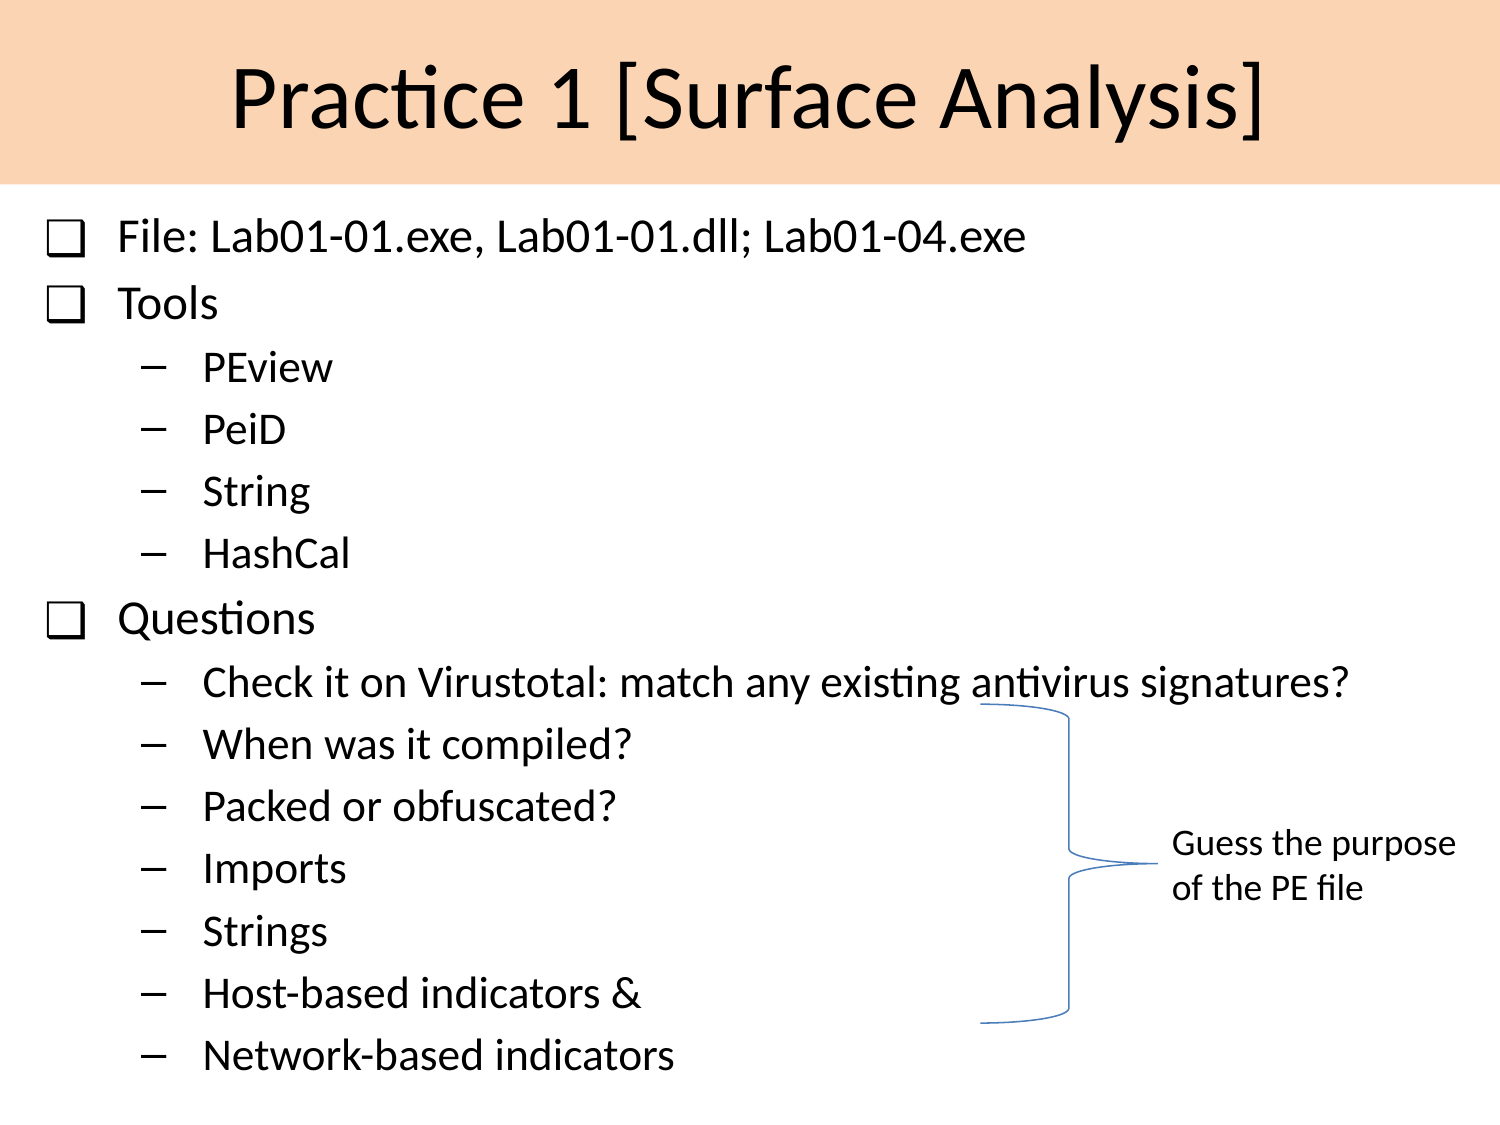

Practice 1 [Surface Analysis]
File: Lab01-01.exe, Lab01-01.dll; Lab01-04.exe
Tools
PEview
PeiD
String
HashCal
Questions
Check it on Virustotal: match any existing antivirus signatures?
When was it compiled?
Packed or obfuscated?
Imports
Strings
Host-based indicators &
Network-based indicators

Guess the purpose
of the PE file